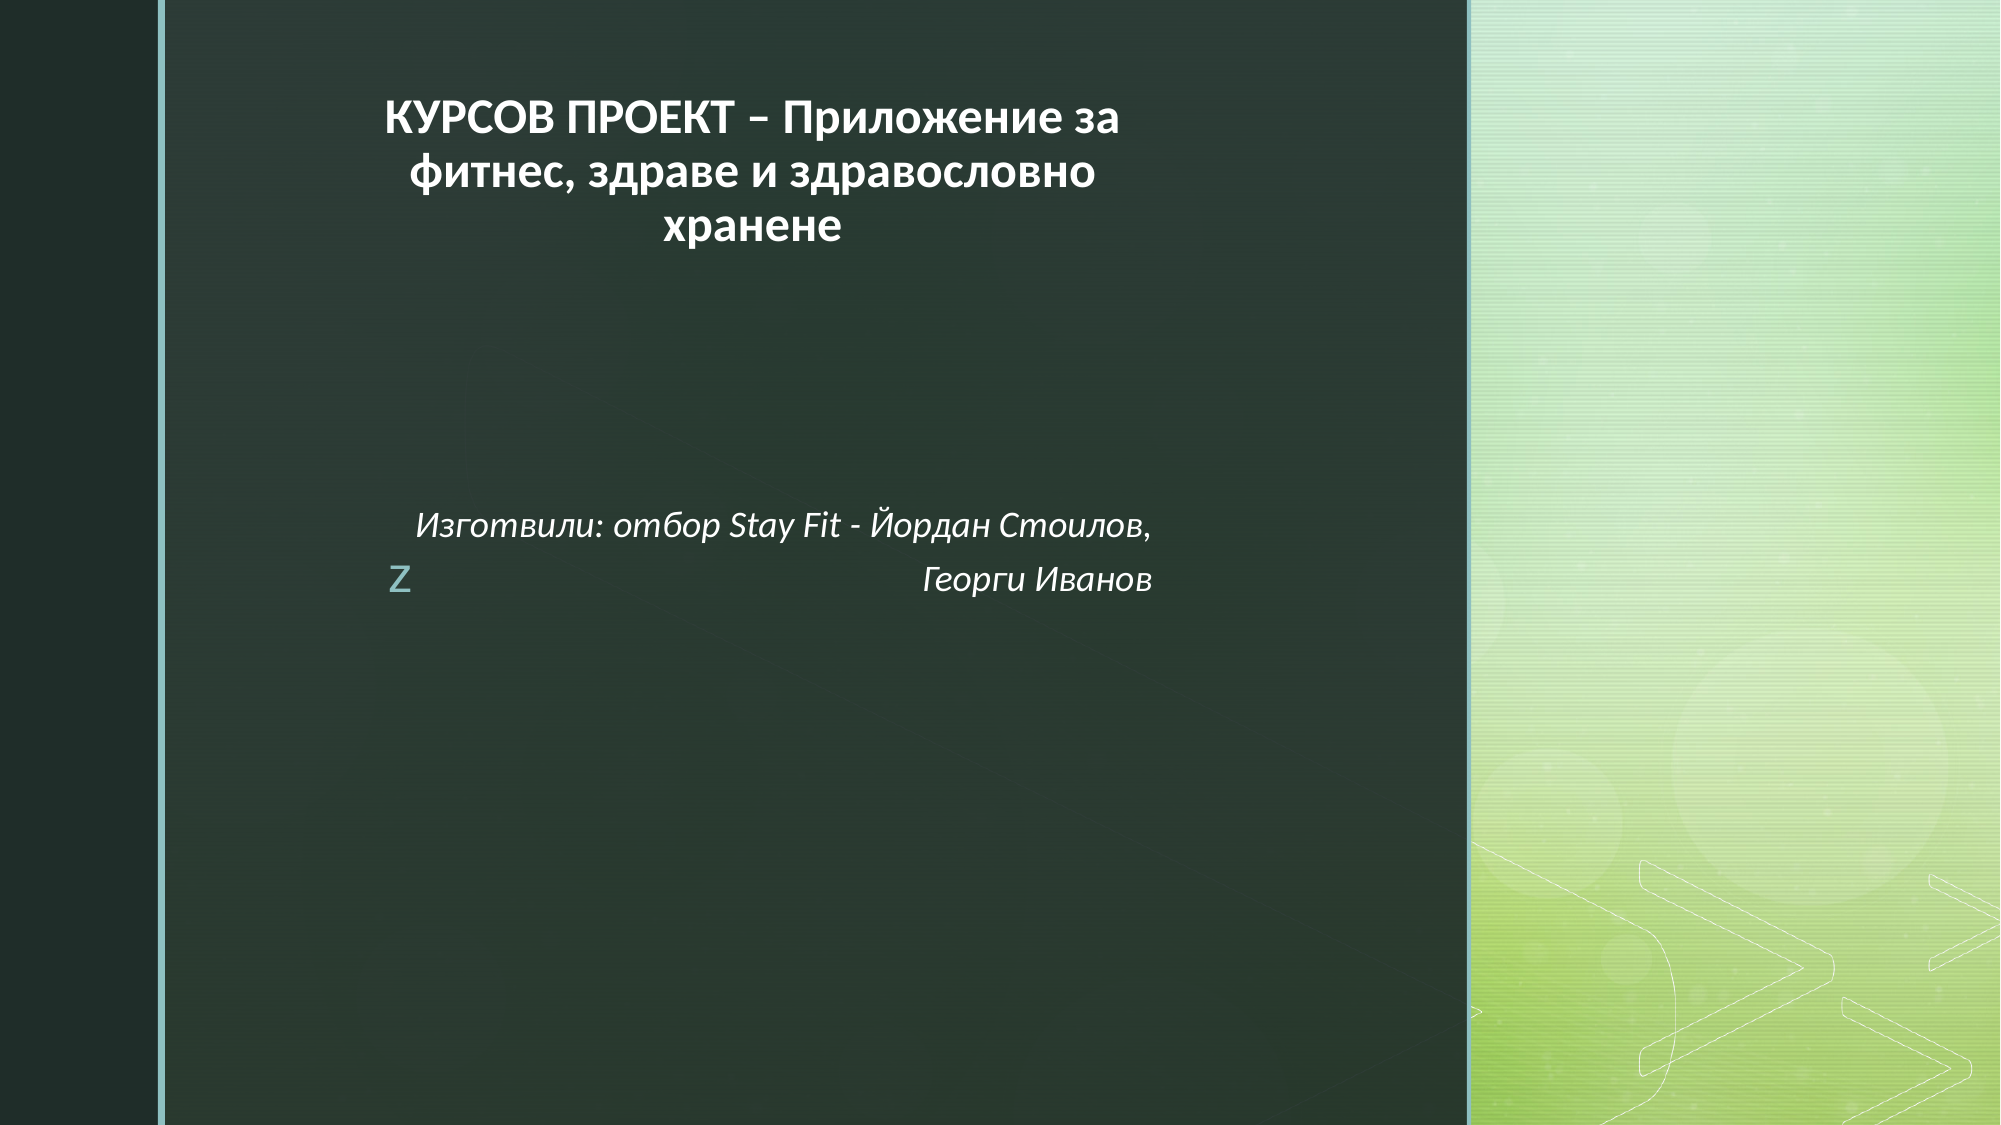

# КУРСОВ ПРОЕКТ – Приложение за фитнес, здраве и здравословно хранене
Изготвили: отбор Stay Fit - Йордан Стоилов, Георги Иванов